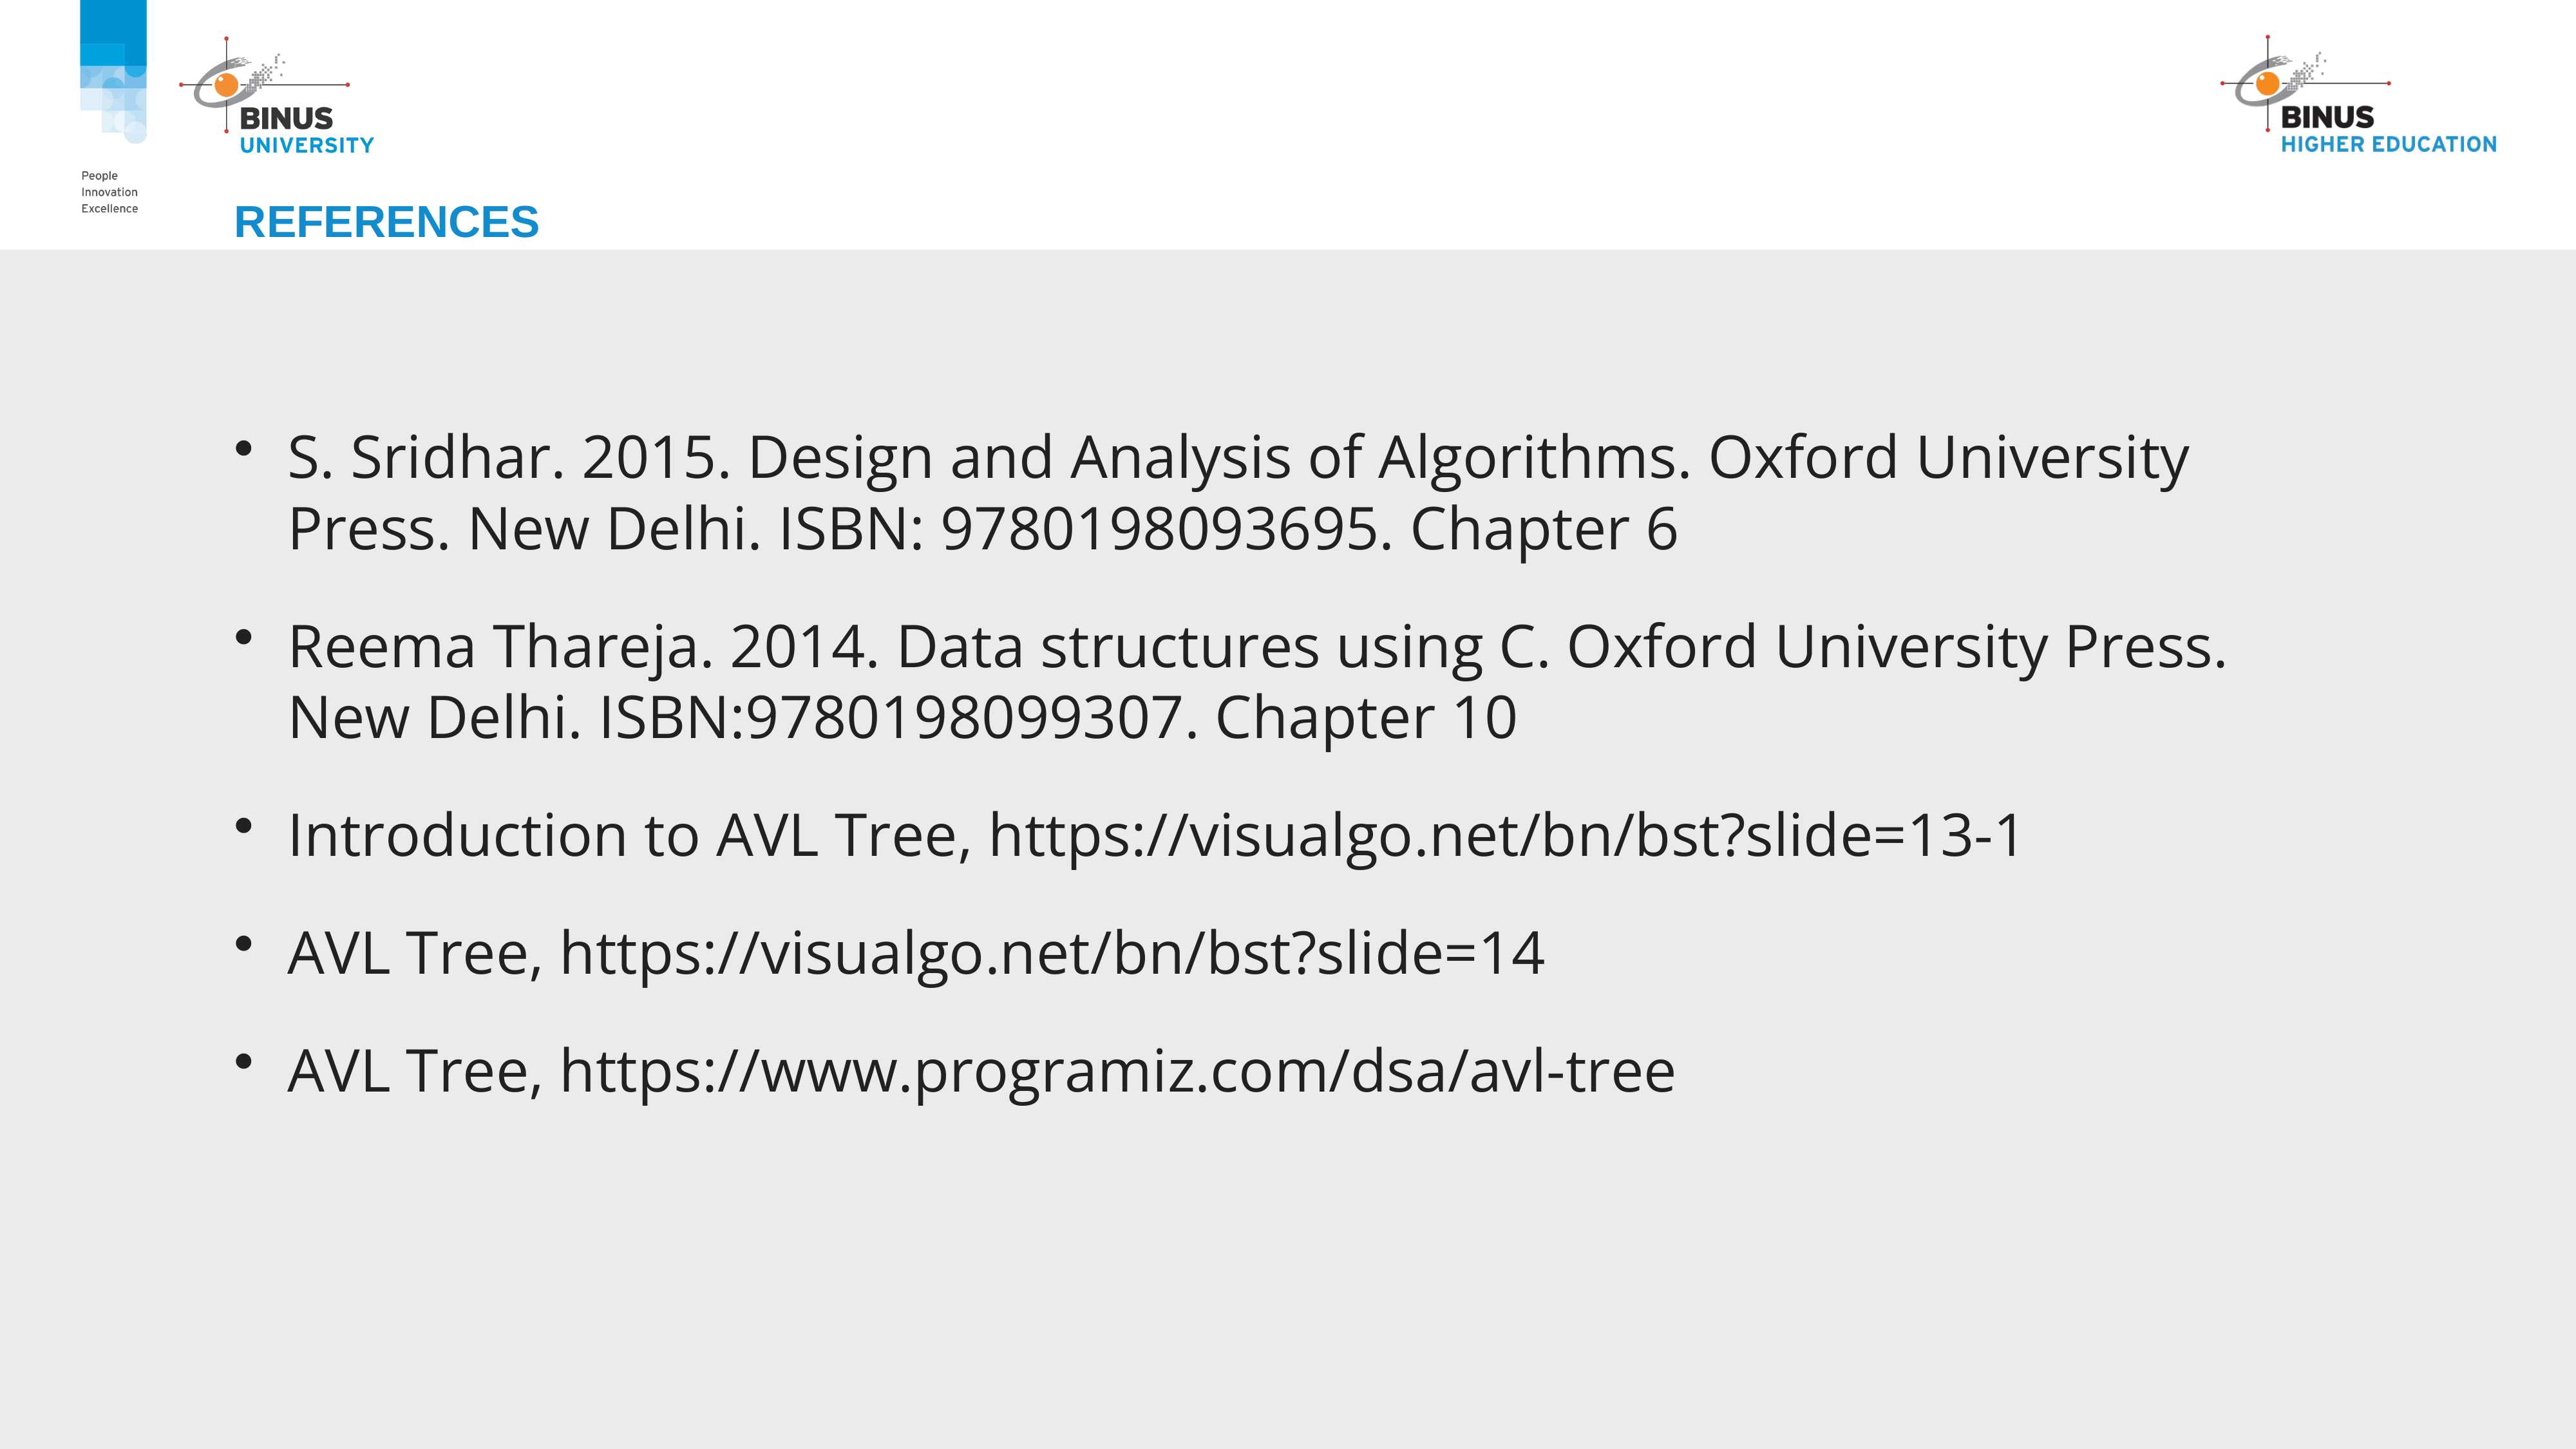

# References

S. Sridhar. 2015. Design and Analysis of Algorithms. Oxford University Press. New Delhi. ISBN: 9780198093695. Chapter 6
Reema Thareja. 2014. Data structures using C. Oxford University Press. New Delhi. ISBN:9780198099307. Chapter 10
Introduction to AVL Tree, https://visualgo.net/bn/bst?slide=13-1
AVL Tree, https://visualgo.net/bn/bst?slide=14
AVL Tree, https://www.programiz.com/dsa/avl-tree